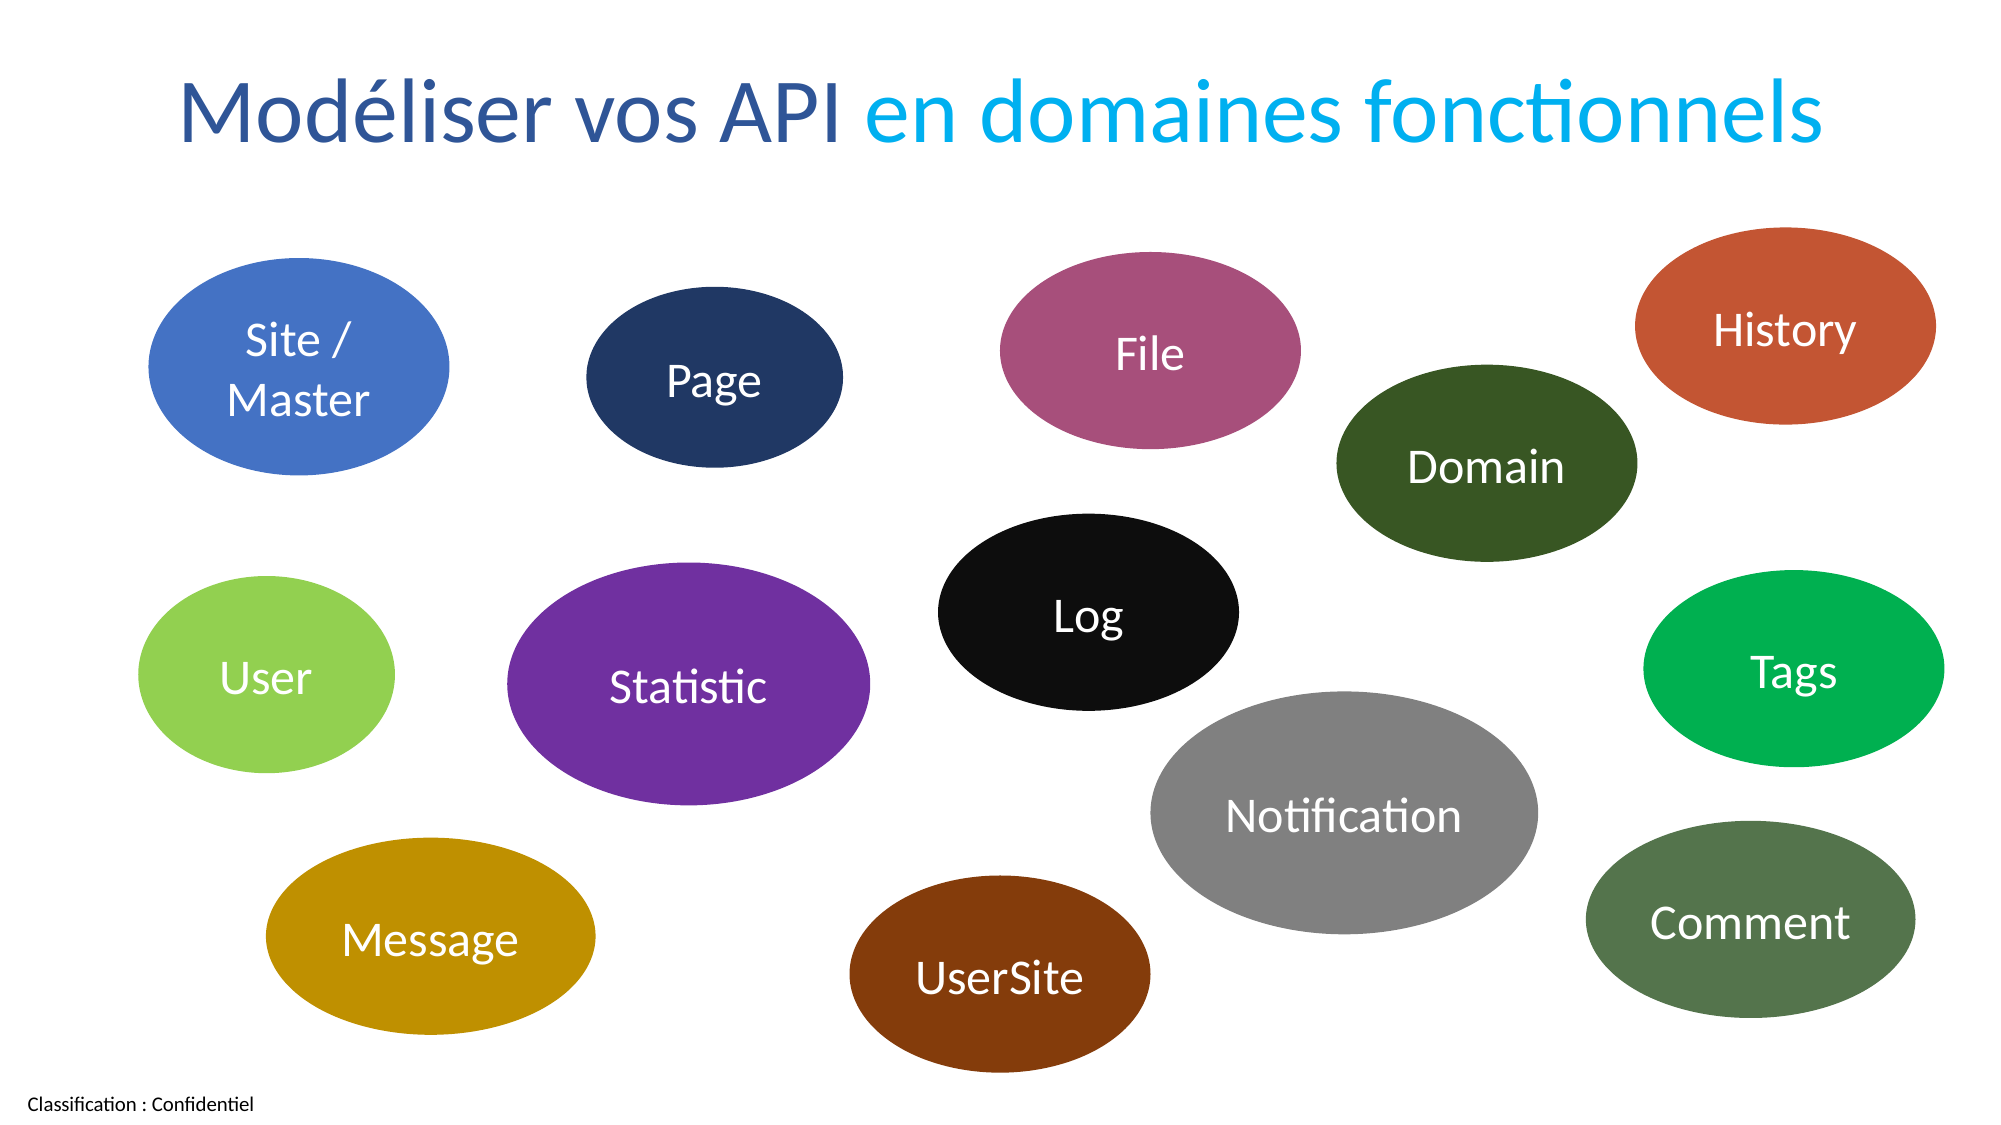

Modéliser vos API en domaines fonctionnels
History
File
Site / Master
Page
Domain
Log
Statistic
Tags
User
Notification
Comment
Message
UserSite